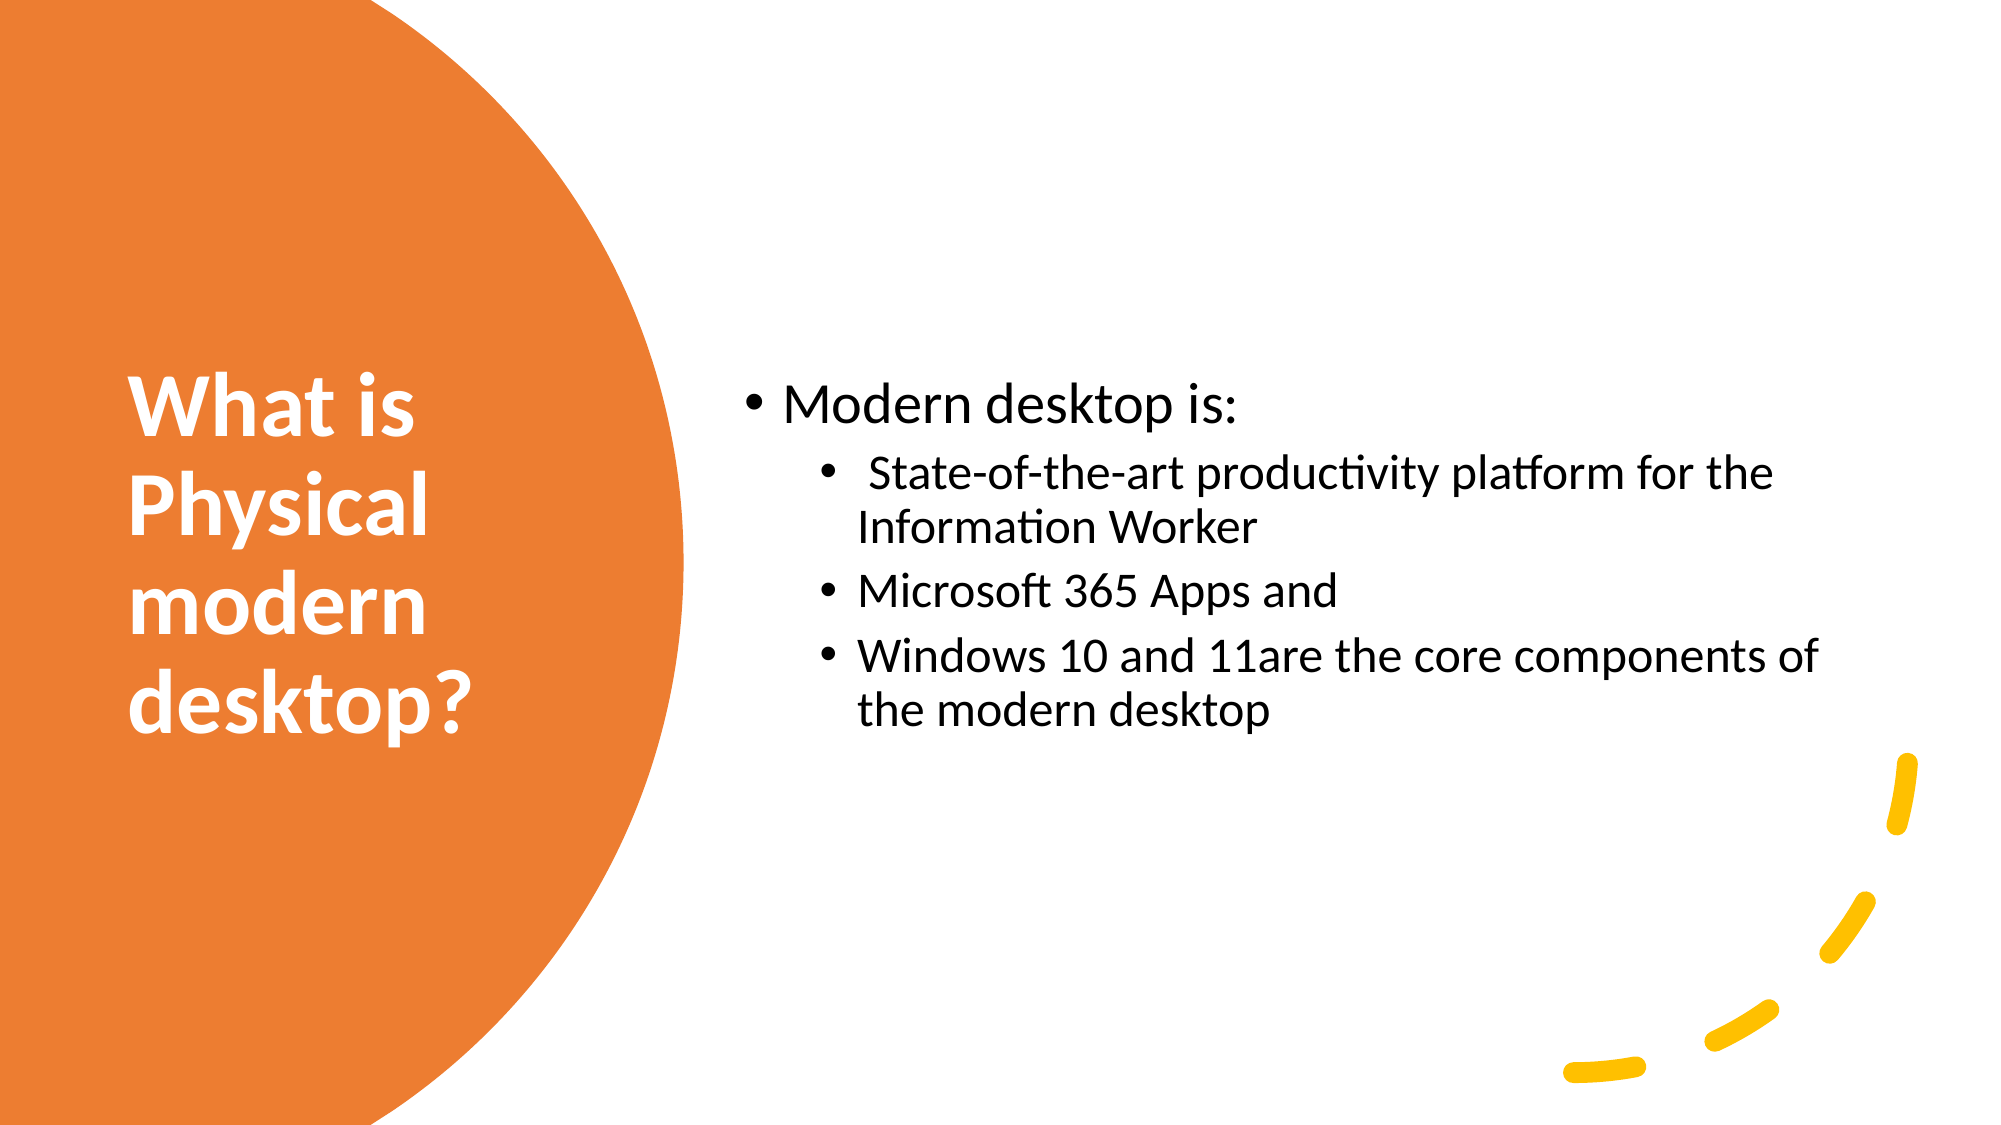

Modern desktop is:
 State-of-the-art productivity platform for the Information Worker
Microsoft 365 Apps and
Windows 10 and 11are the core components of the modern desktop
# What is Physical modern desktop?